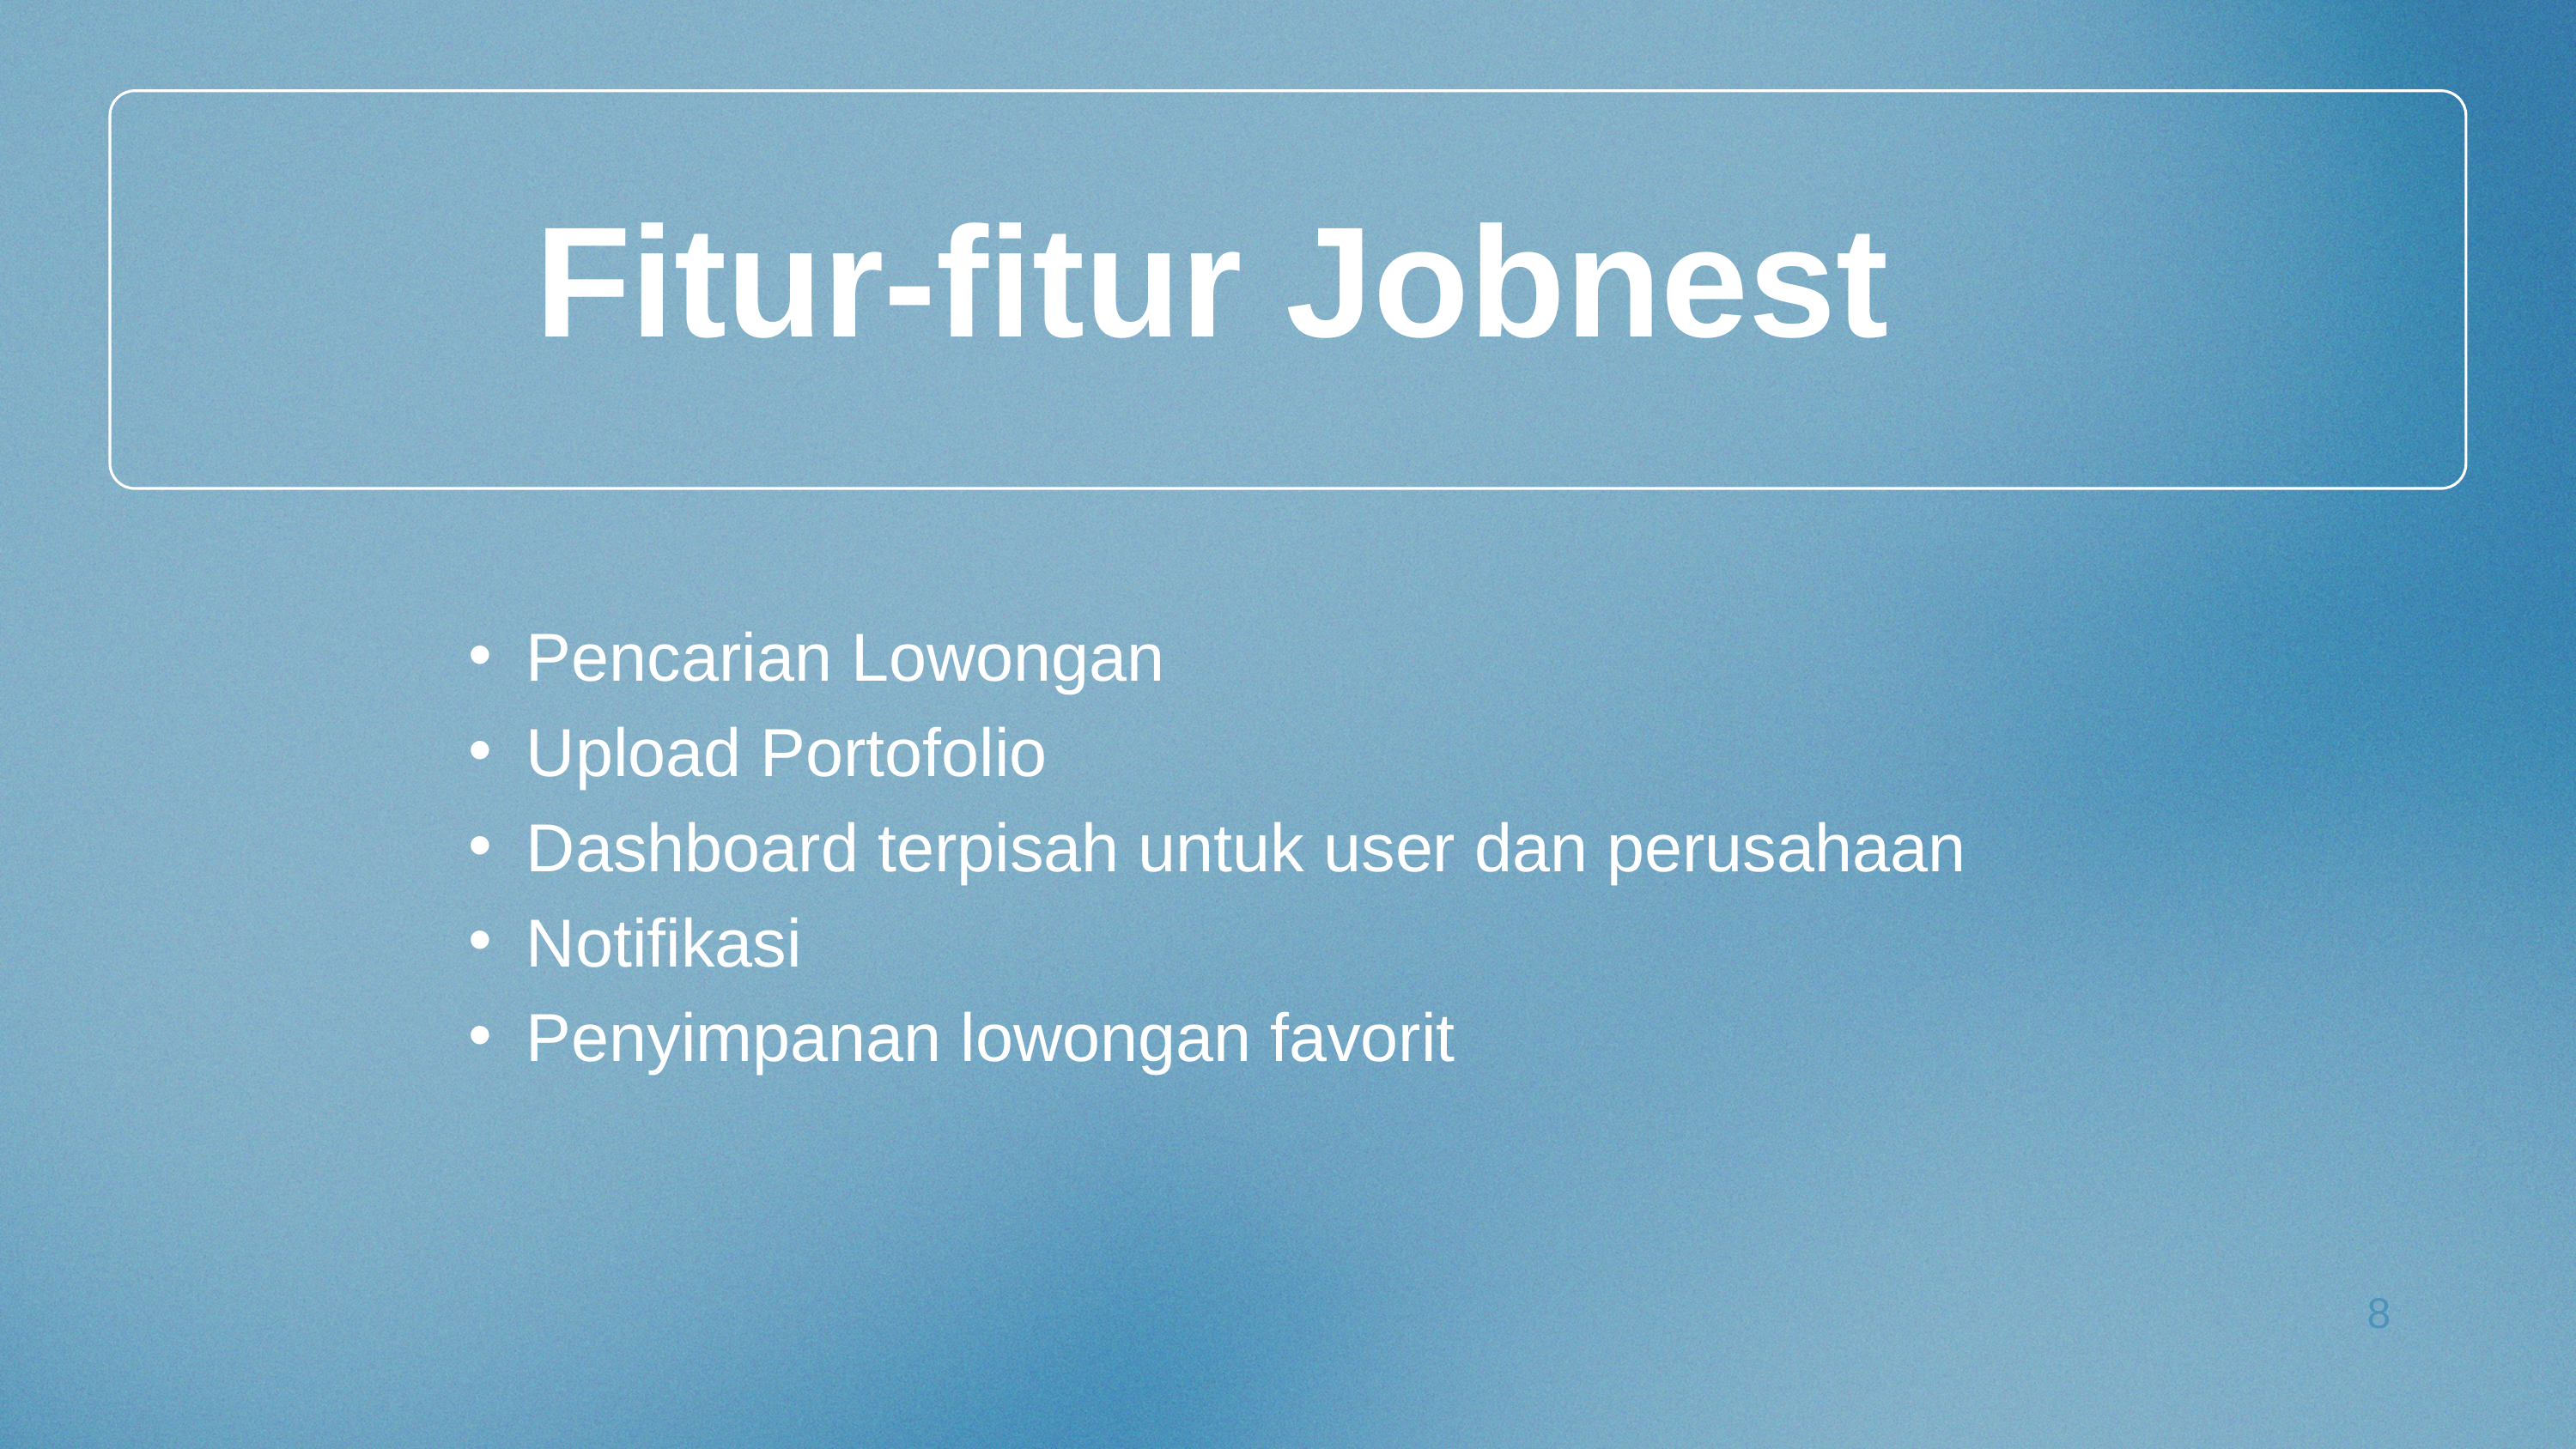

Fitur-fitur Jobnest
Pencarian Lowongan
Upload Portofolio
Dashboard terpisah untuk user dan perusahaan
Notifikasi
Penyimpanan lowongan favorit

8